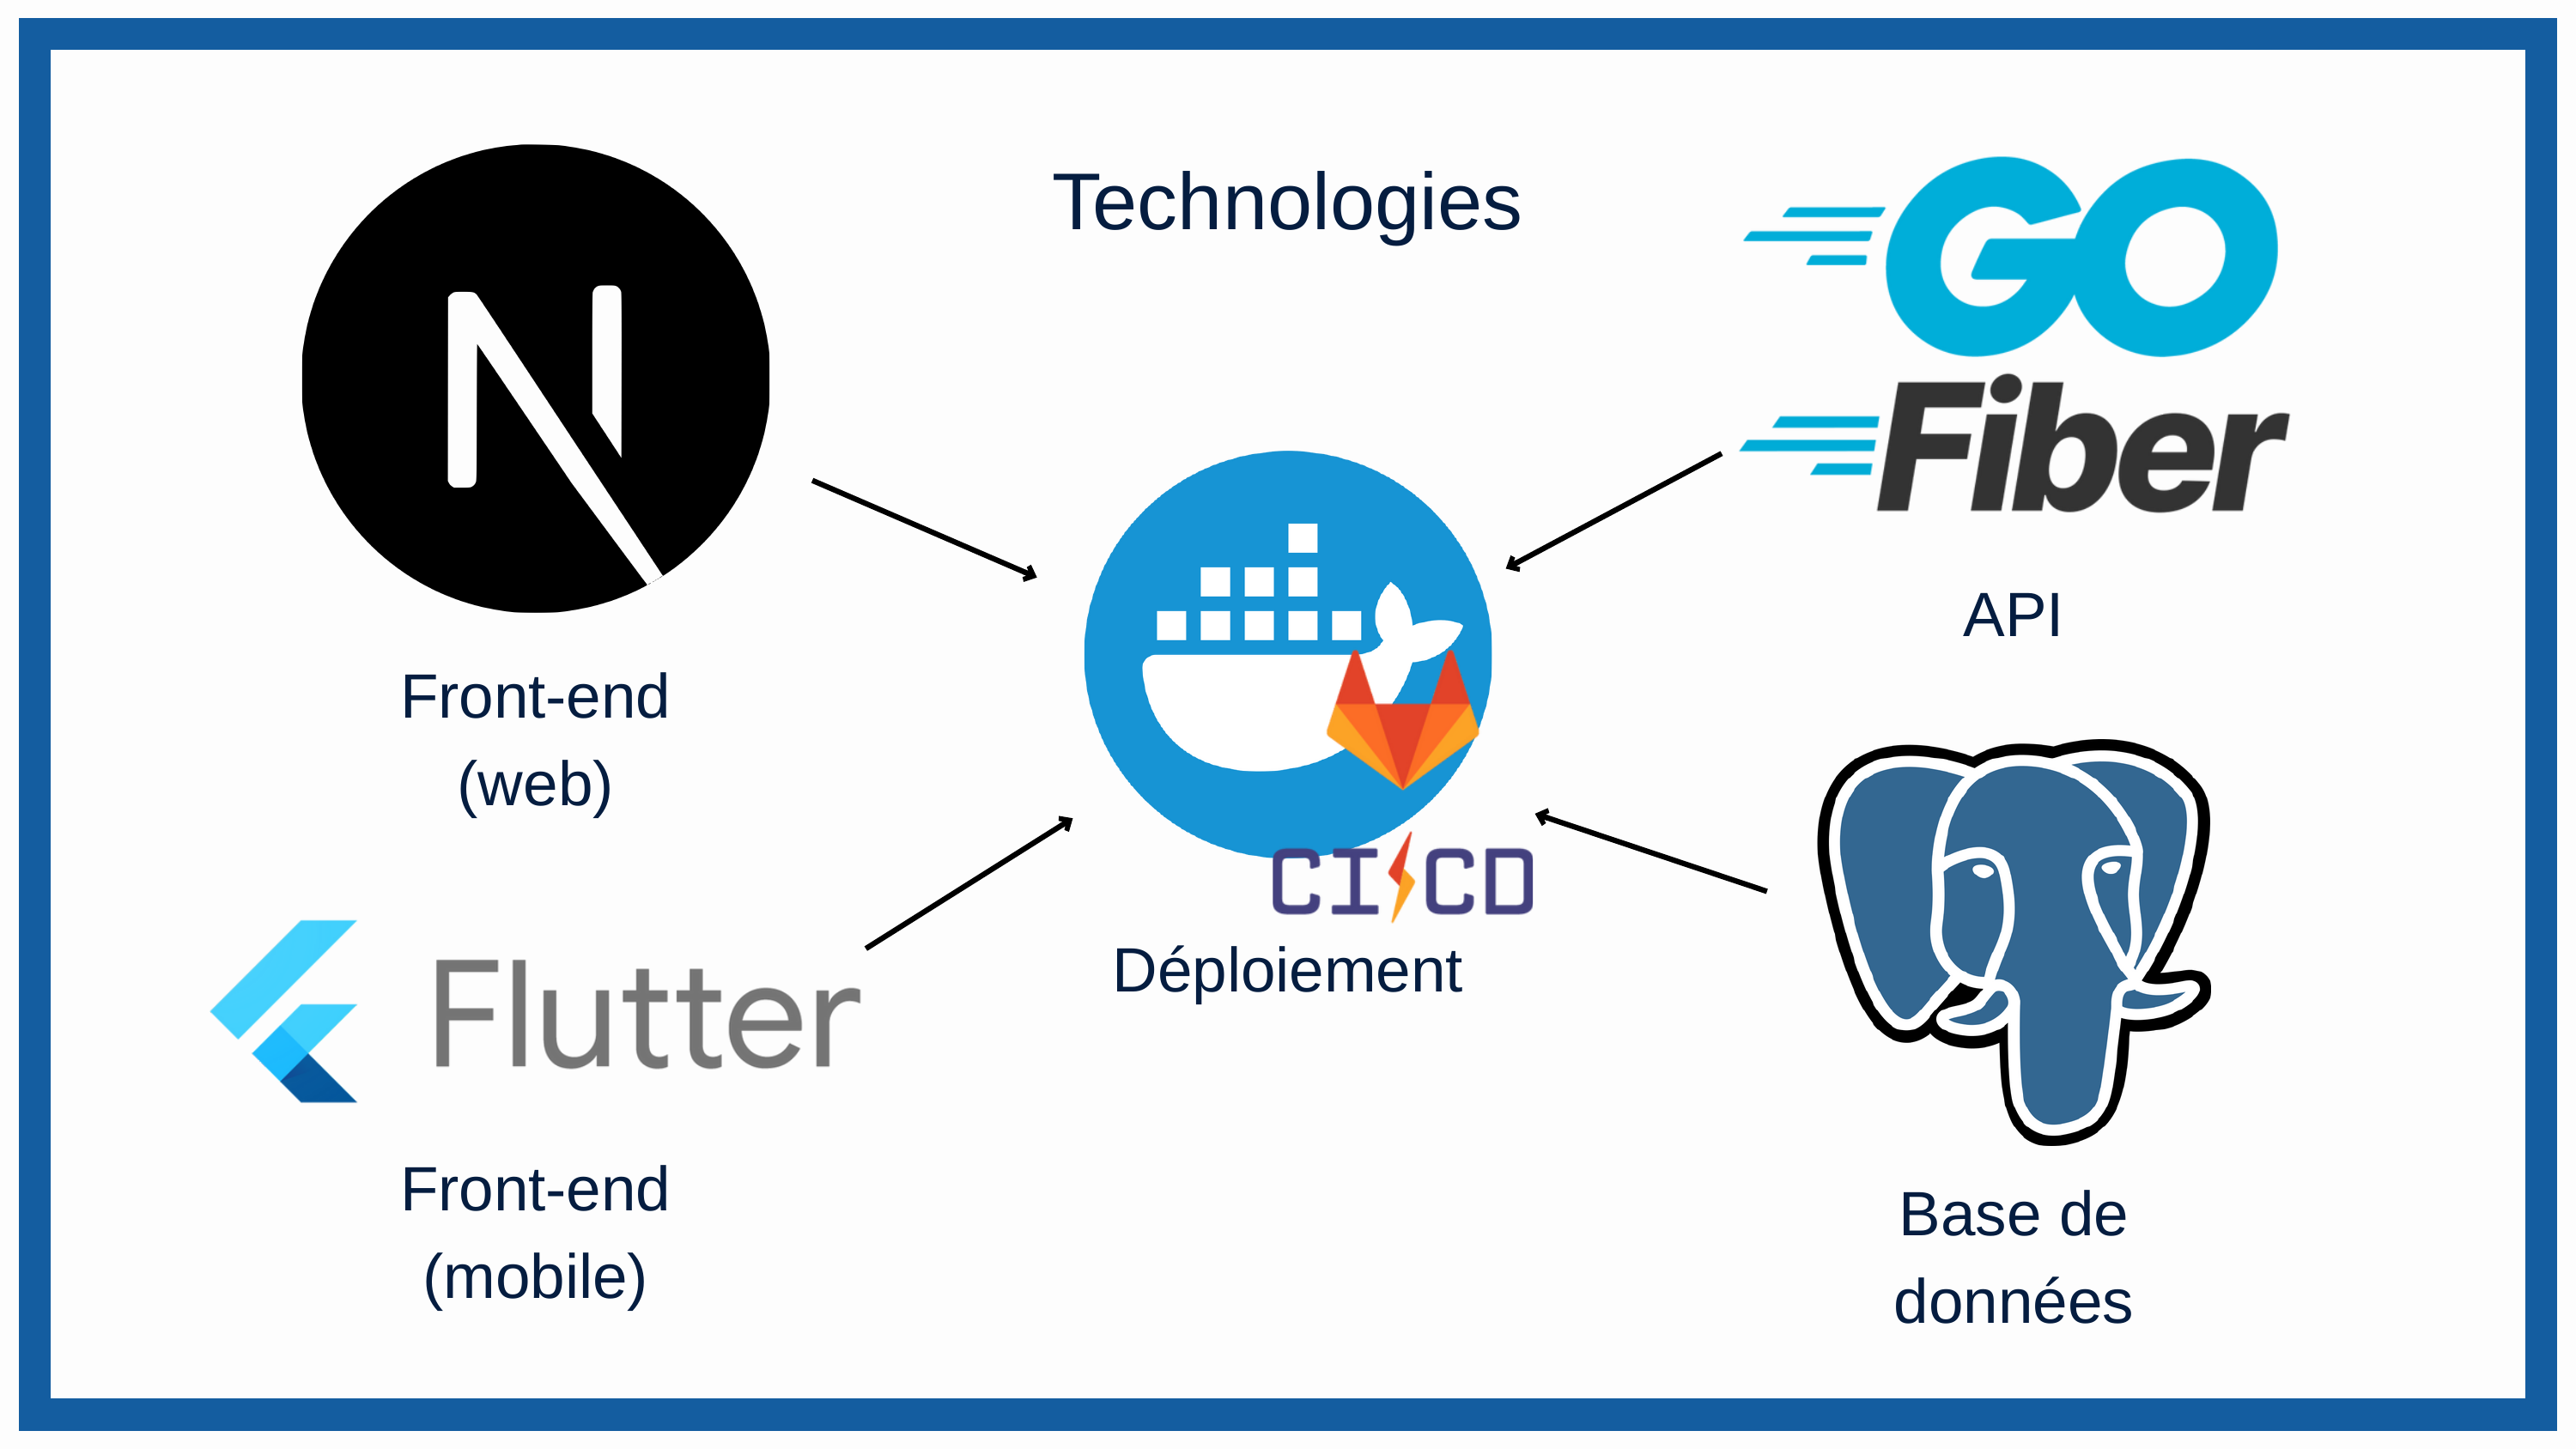

Technologies

Front-end
(web)

API

Déploiement

Base de données

Front-end
(mobile)